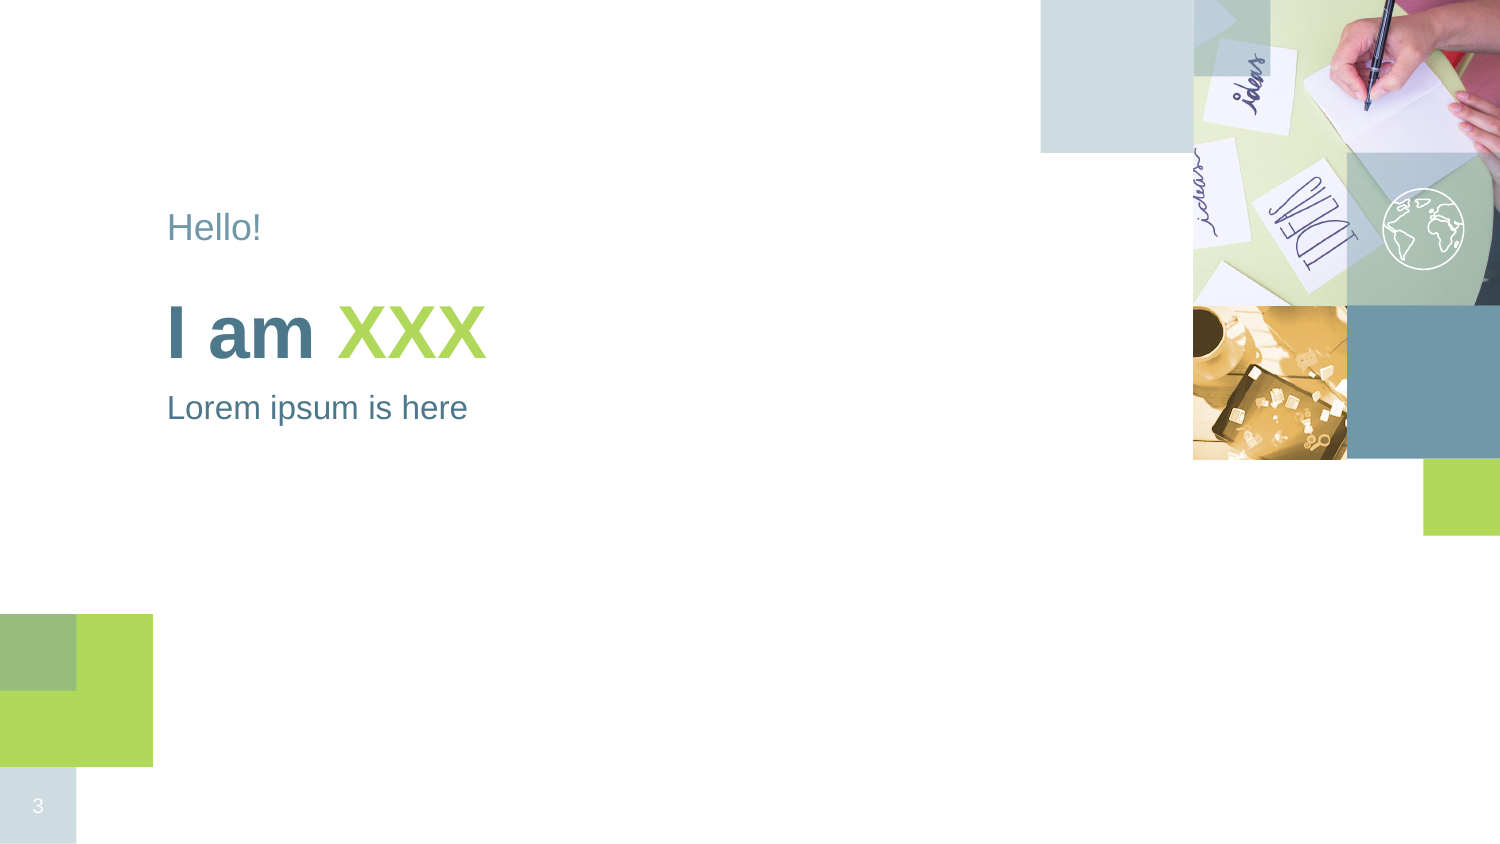

Hello!
I am XXX
Lorem ipsum is here
3